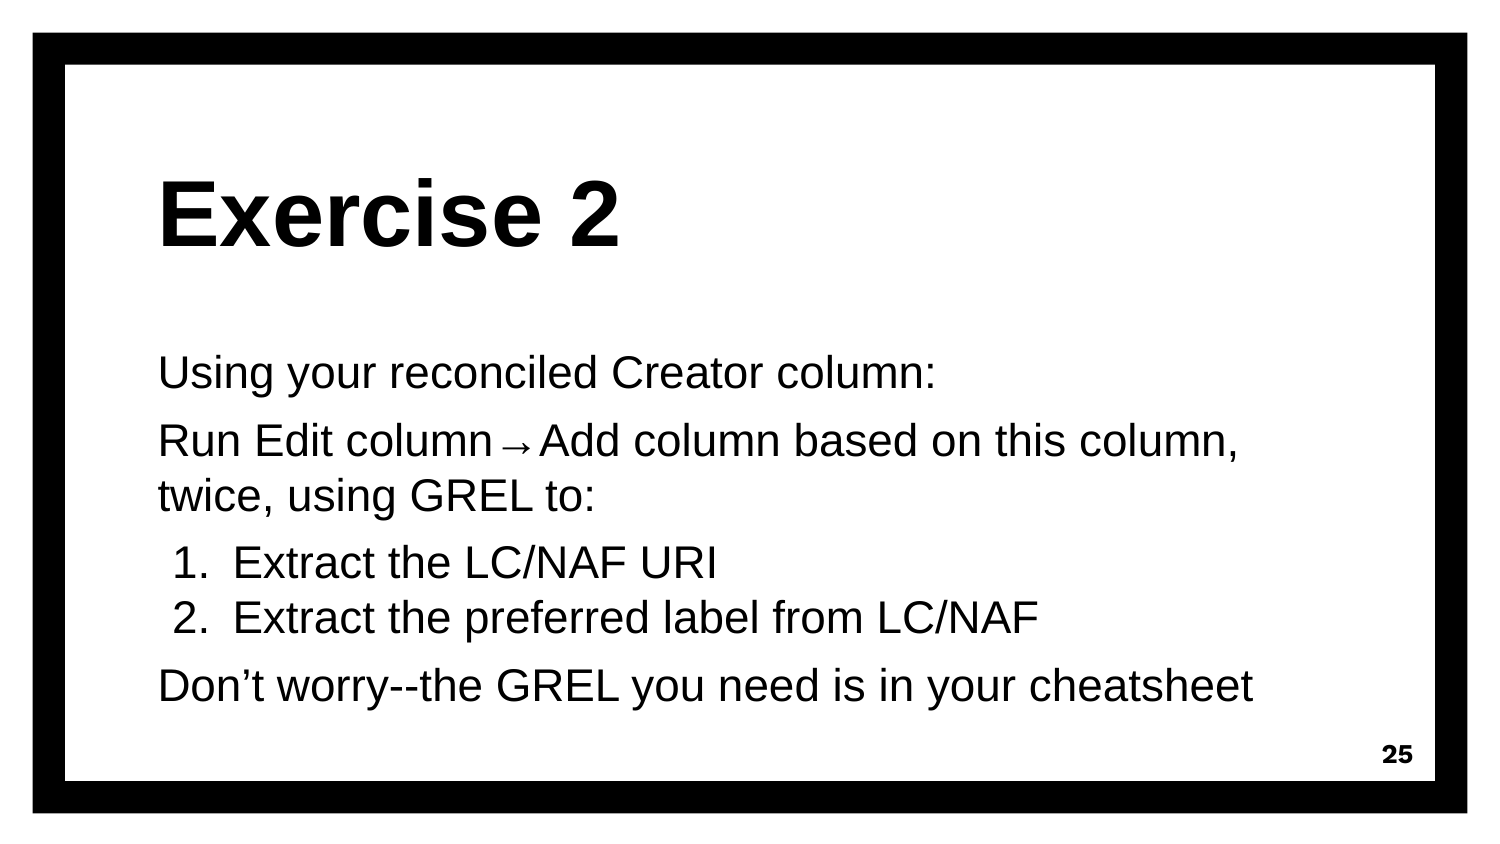

# Exercise 2
Using your reconciled Creator column:
Run Edit column→Add column based on this column, twice, using GREL to:
Extract the LC/NAF URI
Extract the preferred label from LC/NAF
Don’t worry--the GREL you need is in your cheatsheet
25